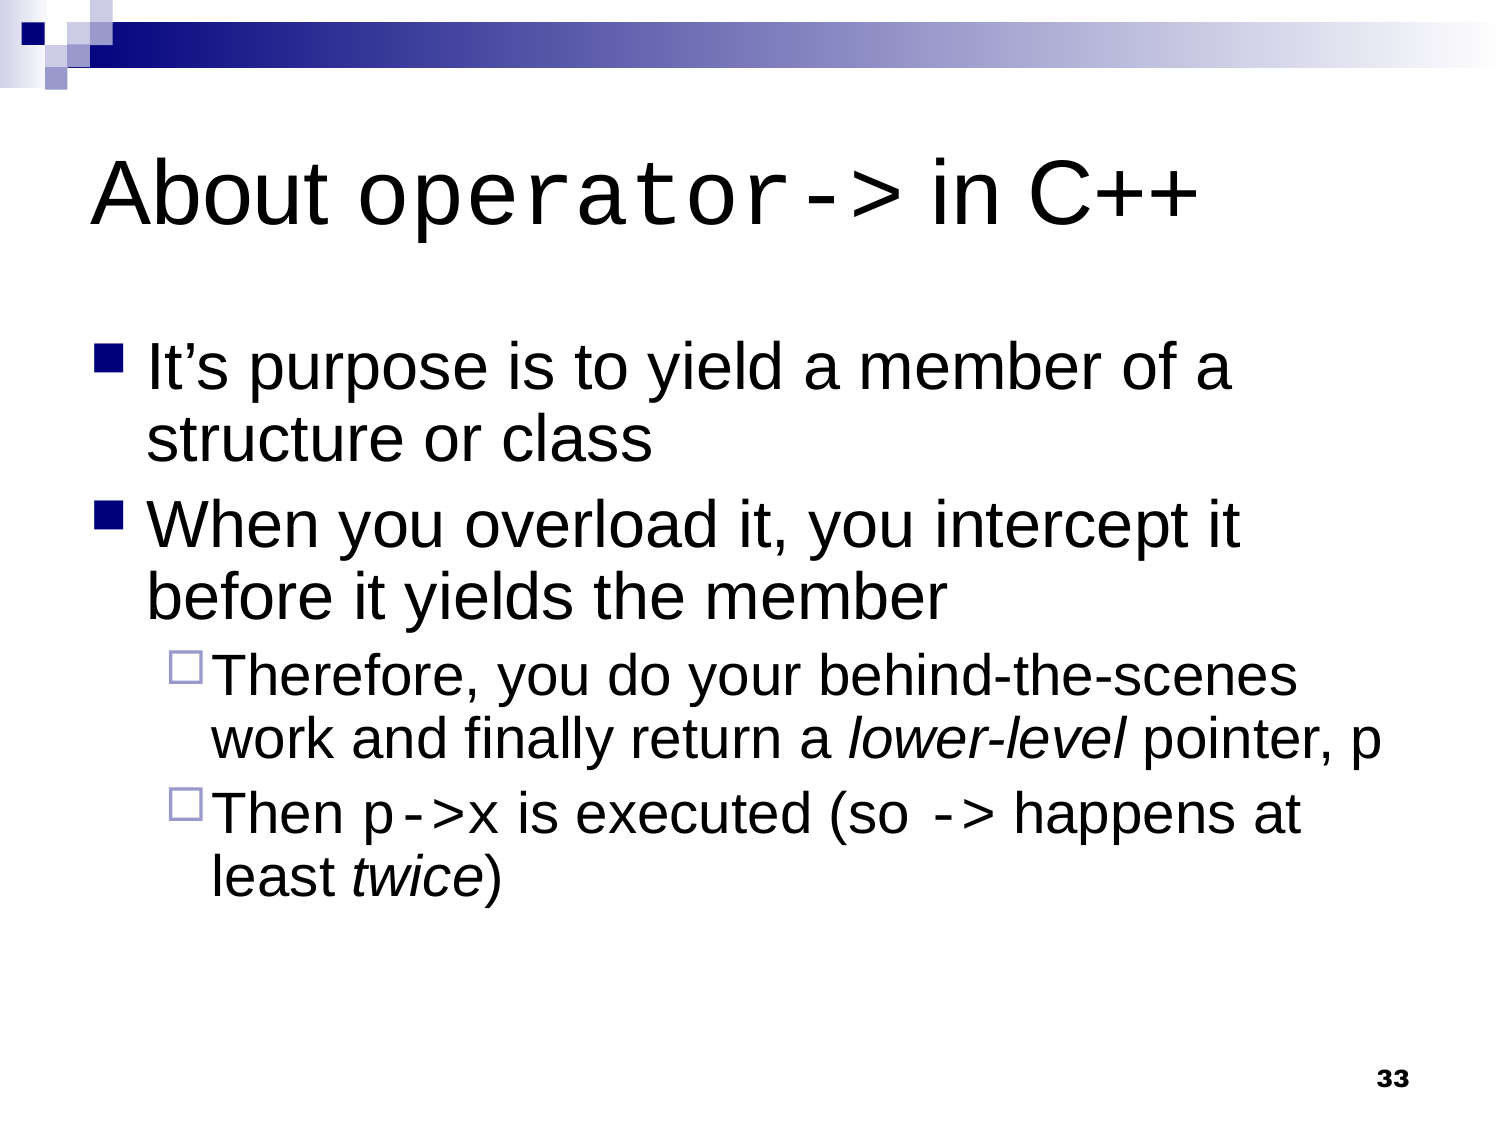

# About operator-> in C++
It’s purpose is to yield a member of a structure or class
When you overload it, you intercept it before it yields the member
Therefore, you do your behind-the-scenes work and finally return a lower-level pointer, p
Then p->x is executed (so -> happens at least twice)
33